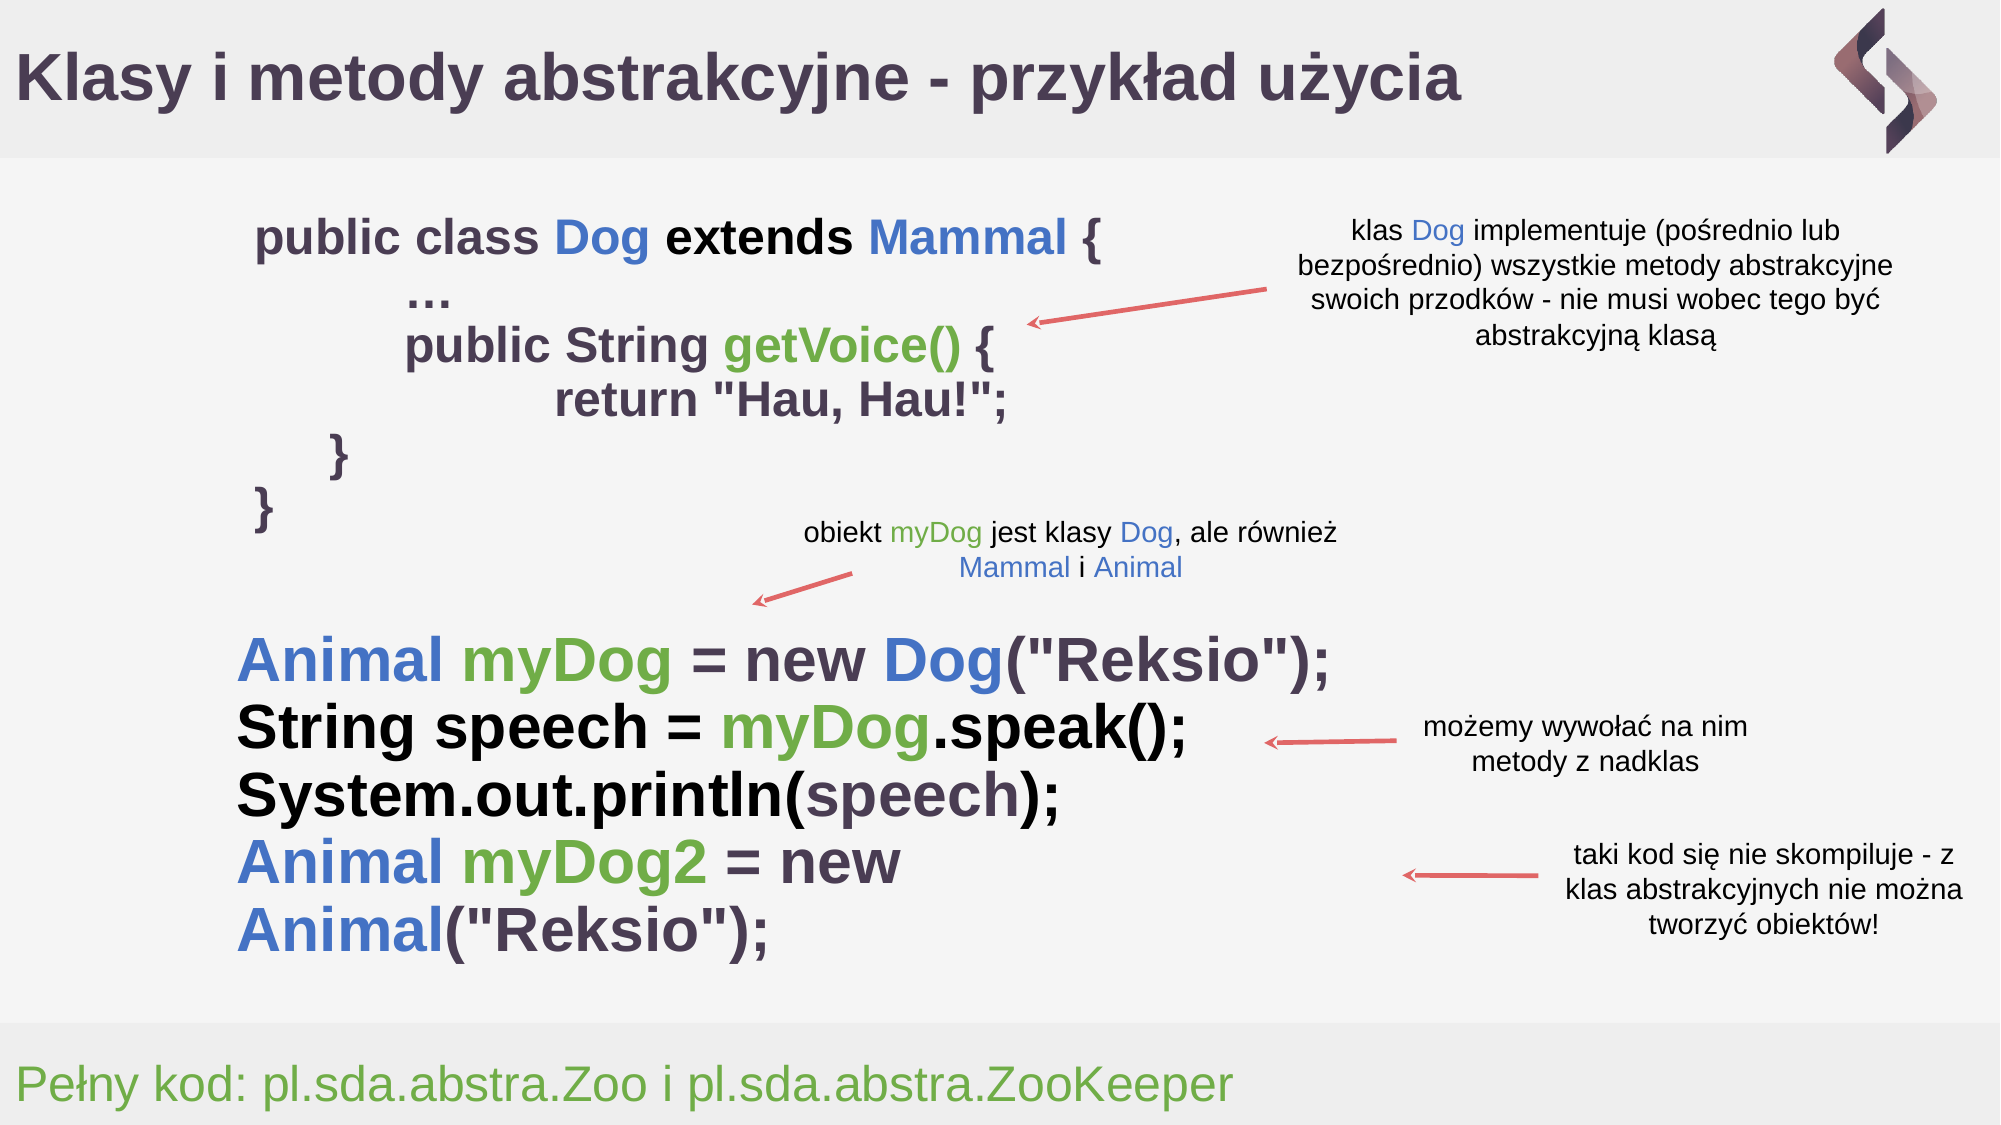

# Klasy i metody abstrakcyjne - przykład użycia
public class Dog extends Mammal {
	…
	public String getVoice() {
		return "Hau, Hau!";
}
}
klas Dog implementuje (pośrednio lub bezpośrednio) wszystkie metody abstrakcyjne swoich przodków - nie musi wobec tego być abstrakcyjną klasą
obiekt myDog jest klasy Dog, ale również Mammal i Animal
Animal myDog = new Dog("Reksio");
String speech = myDog.speak();
System.out.println(speech);
Animal myDog2 = new Animal("Reksio");
możemy wywołać na nim metody z nadklas
taki kod się nie skompiluje - z klas abstrakcyjnych nie można tworzyć obiektów!
Pełny kod: pl.sda.abstra.Zoo i pl.sda.abstra.ZooKeeper